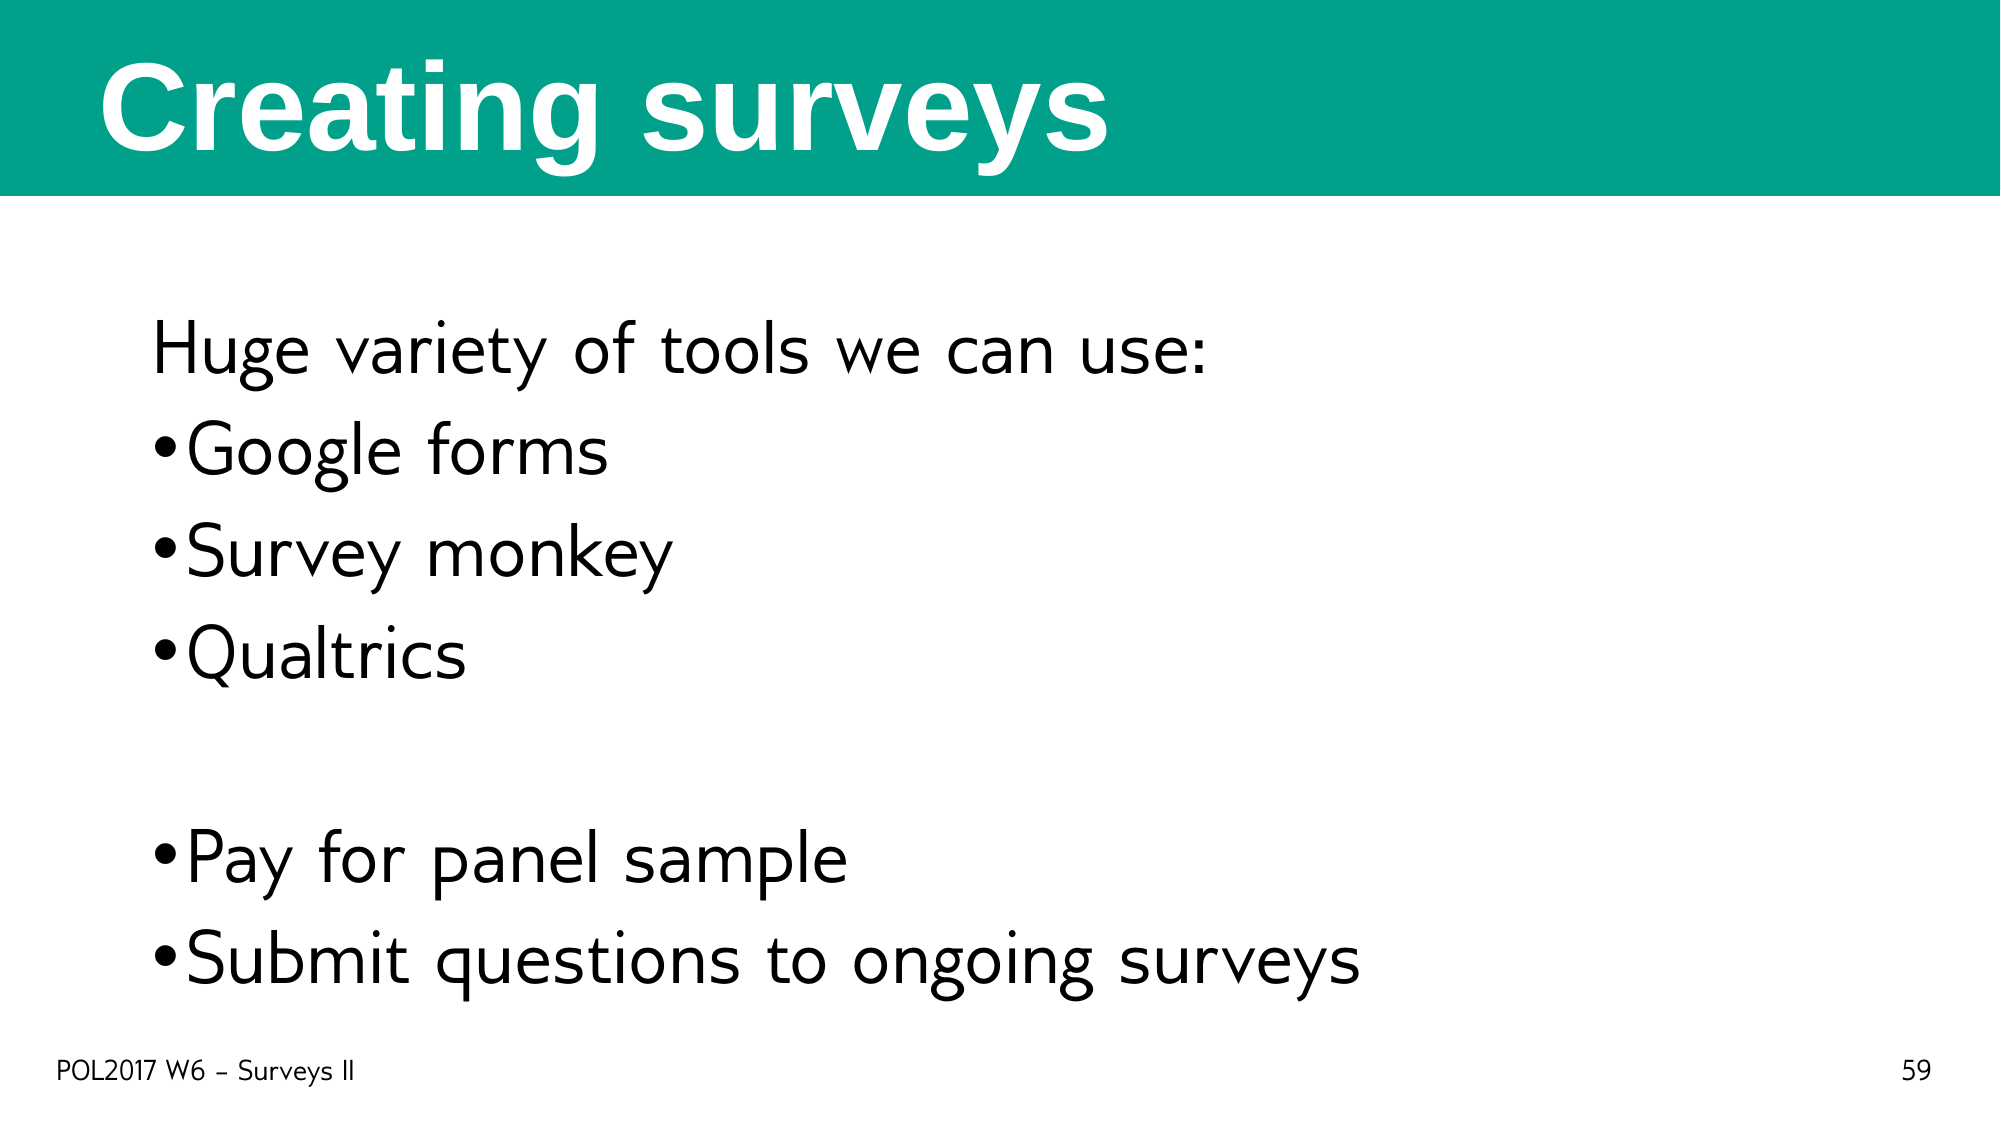

# Creating surveys
Huge variety of tools we can use:
Google forms
Survey monkey
Qualtrics

Pay for panel sample
Submit questions to ongoing surveys
POL2017 W6 – Surveys II
59